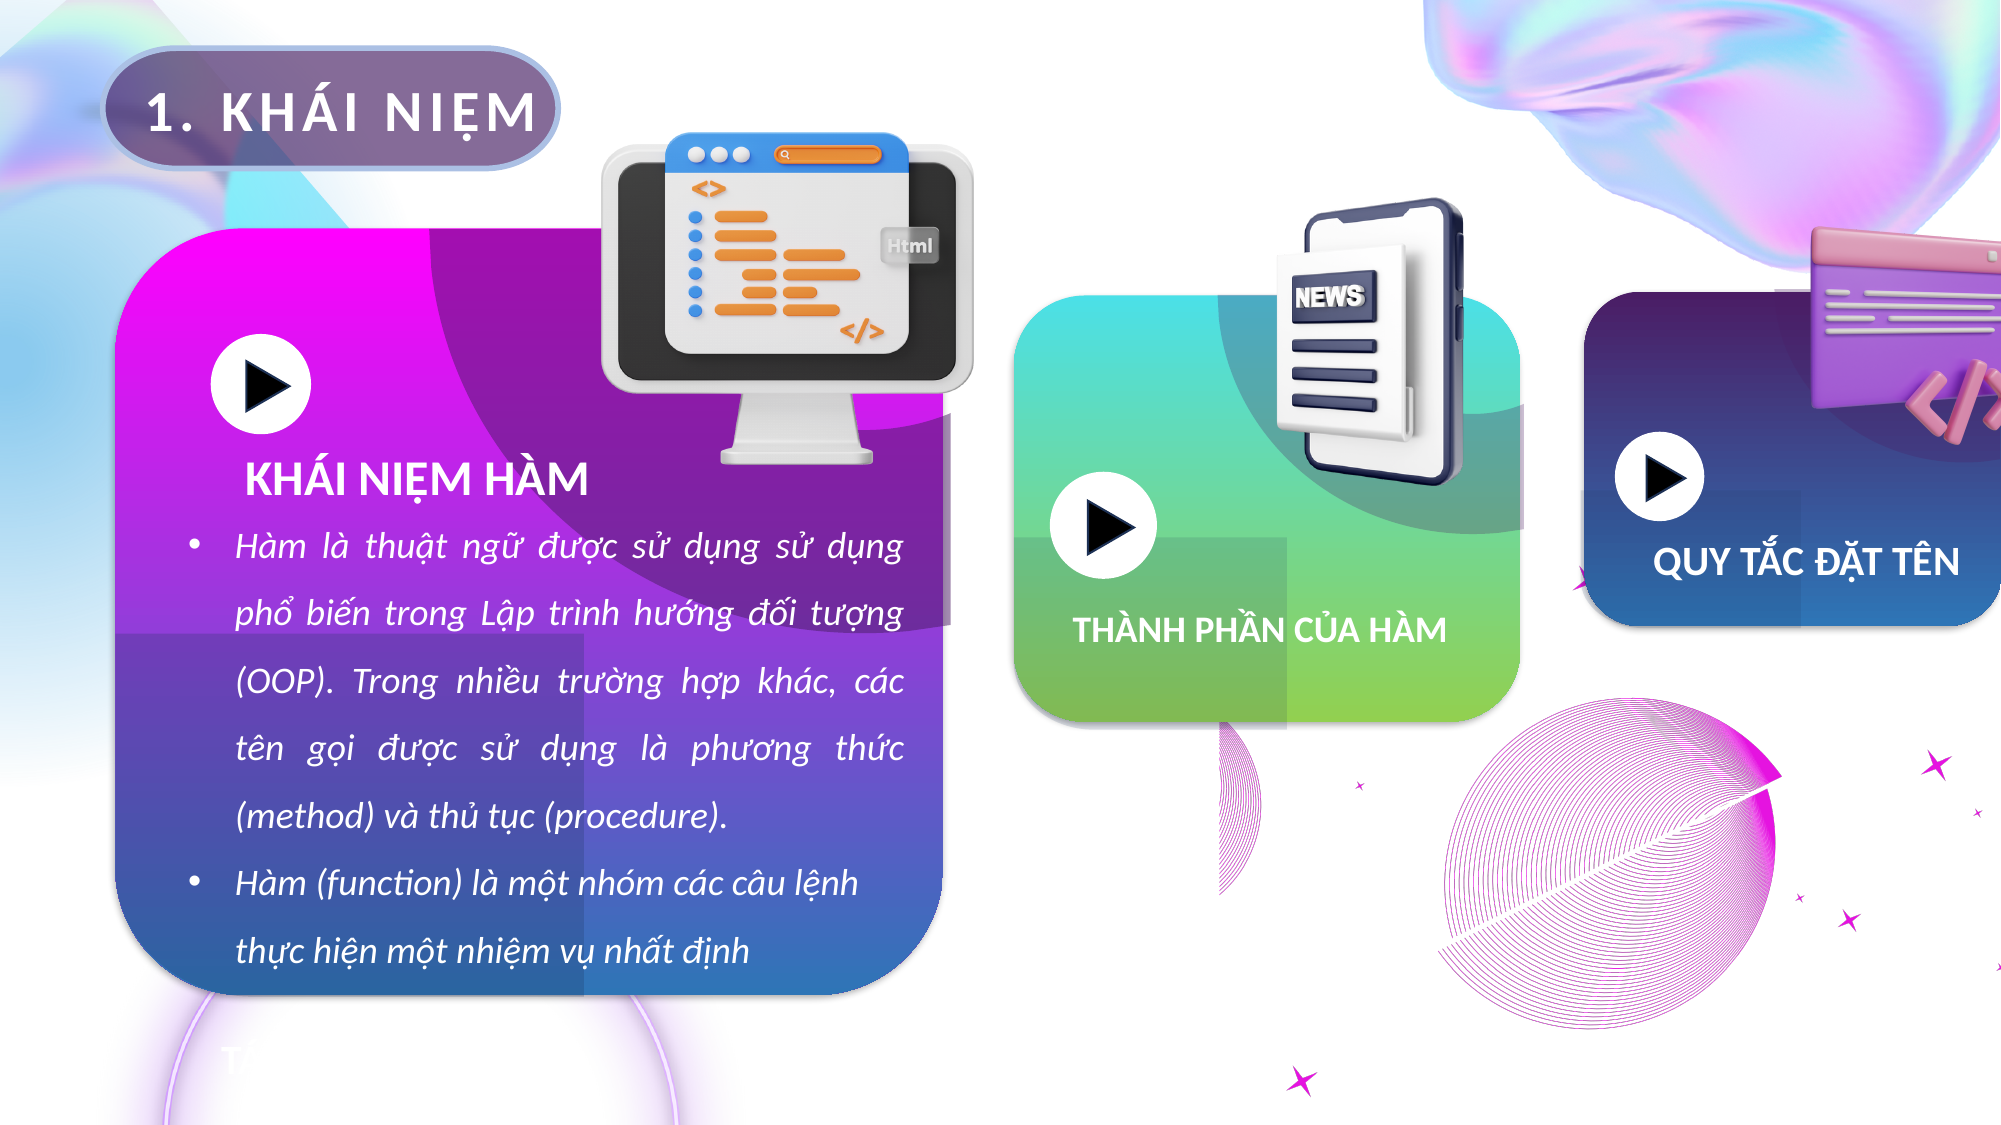

Ơ

1. KHÁI NIỆM

KHÁI NIỆM HÀM

THAM SỐ - ĐỐI SỐ
GIÁ TRỊ TRẢ VỀ

Hàm là thuật ngữ được sử dụng sử dụng phổ biến trong Lập trình hướng đối tượng (OOP). Trong nhiều trường hợp khác, các tên gọi được sử dụng là phương thức (method) và thủ tục (procedure).
Hàm (function) là một nhóm các câu lệnh thực hiện một nhiệm vụ nhất định

QUY TẮC ĐẶT TÊN
THÀNH PHẦN CỦA HÀM

TÁC DỤNG CỦA HÀM